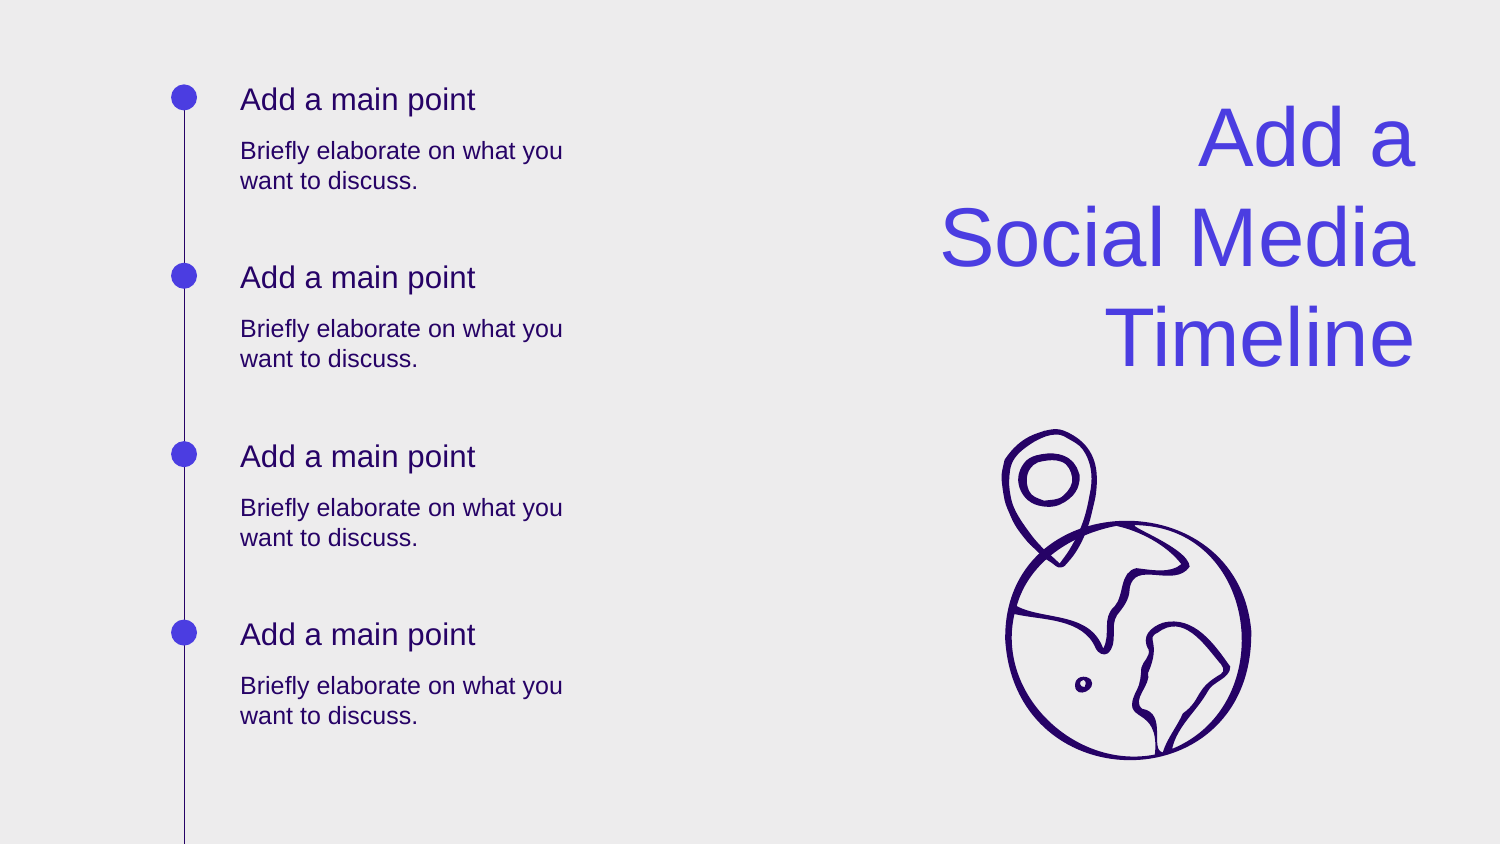

Add a main point
Briefly elaborate on what you want to discuss.
Add a
Social Media Timeline

Add a main point
Briefly elaborate on what you want to discuss.

Add a main point
Briefly elaborate on what you want to discuss.

Add a main point
Briefly elaborate on what you want to discuss.